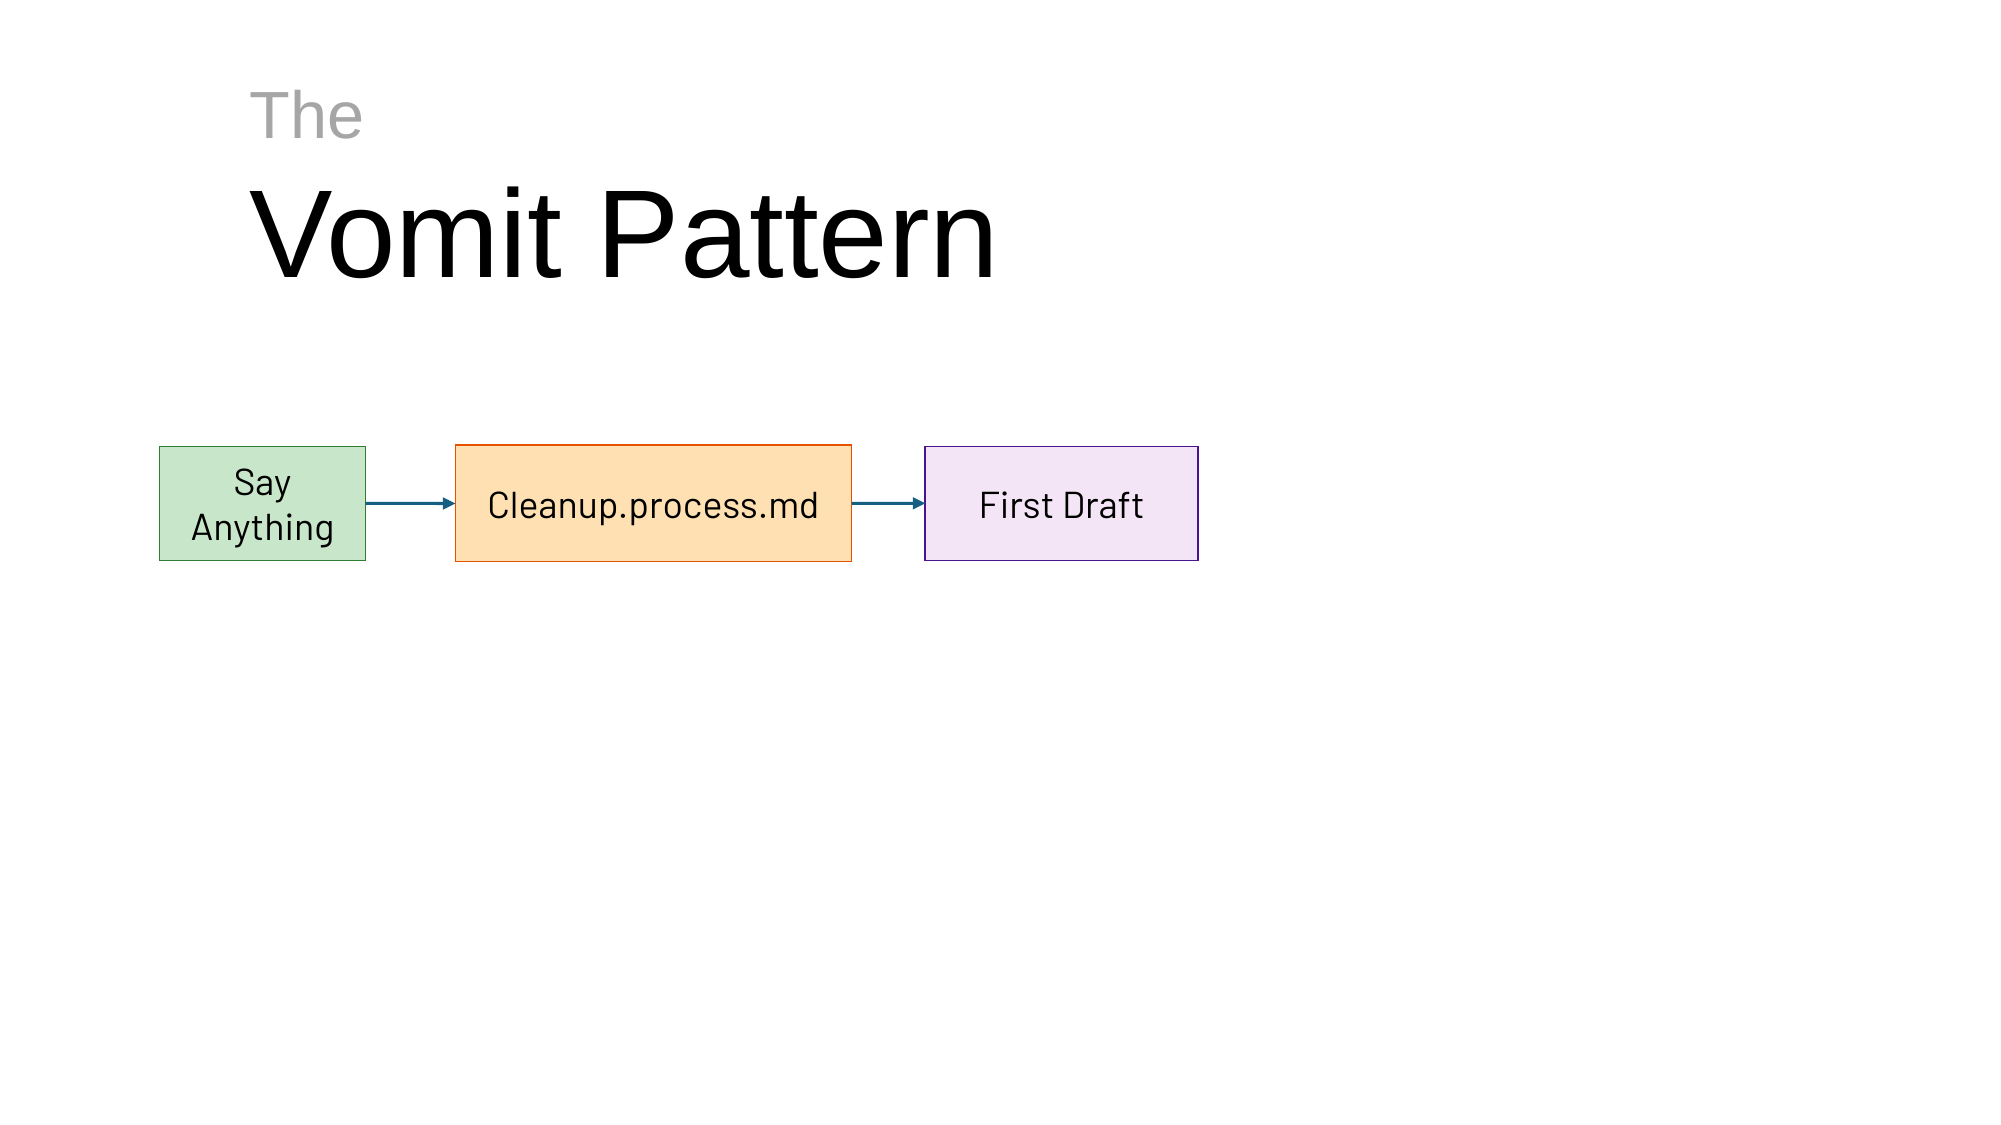

The
Vomit Pattern
Cleanup.process.md
First Draft
Say Anything